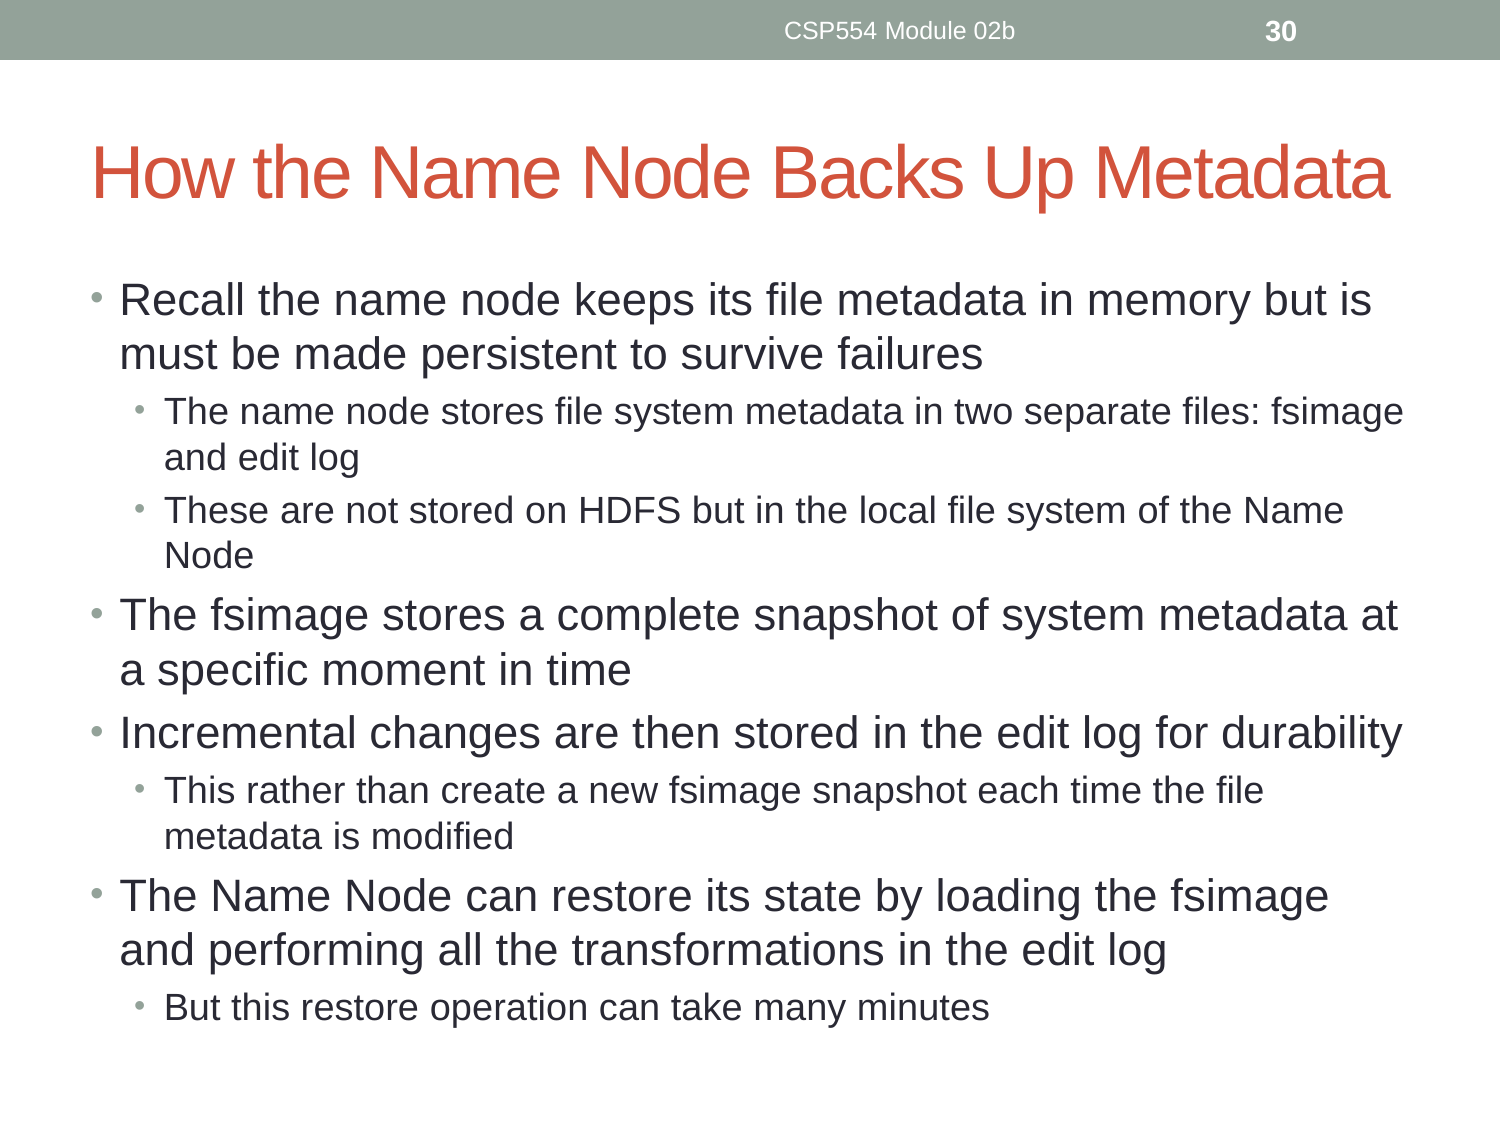

CSP554 Module 02b
30
# How the Name Node Backs Up Metadata
Recall the name node keeps its file metadata in memory but is must be made persistent to survive failures
The name node stores file system metadata in two separate files: fsimage and edit log
These are not stored on HDFS but in the local file system of the Name Node
The fsimage stores a complete snapshot of system metadata at a specific moment in time
Incremental changes are then stored in the edit log for durability
This rather than create a new fsimage snapshot each time the file metadata is modified
The Name Node can restore its state by loading the fsimage and performing all the transformations in the edit log
But this restore operation can take many minutes